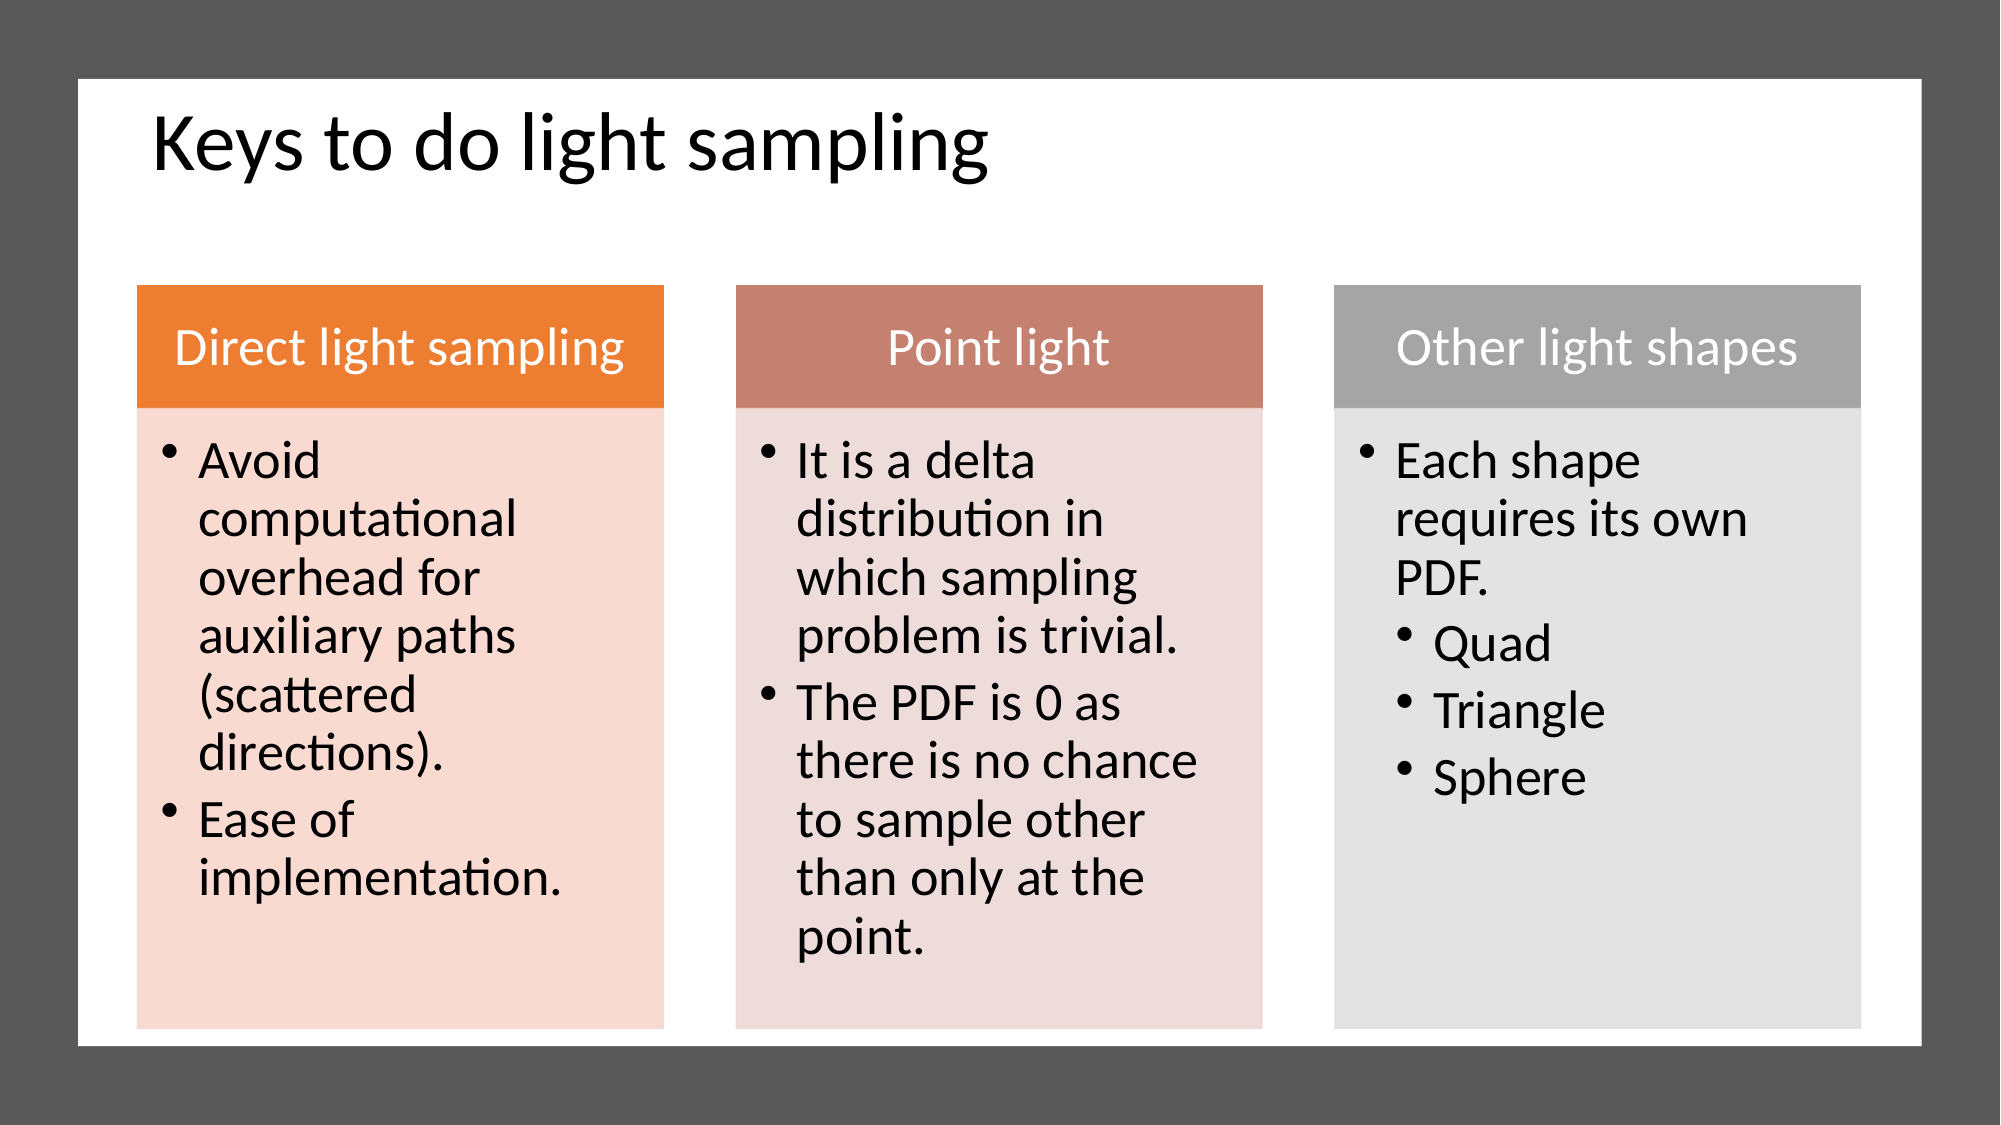

# Keys to do light sampling

Direct light sampling
Avoid computational overhead for auxiliary paths (scattered directions).
Ease of implementation.
Point light
It is a delta distribution in which sampling problem is trivial.
The PDF is 0 as there is no chance to sample other than only at the point.
Other light shapes
Each shape requires its own PDF.
Quad
Triangle
Sphere